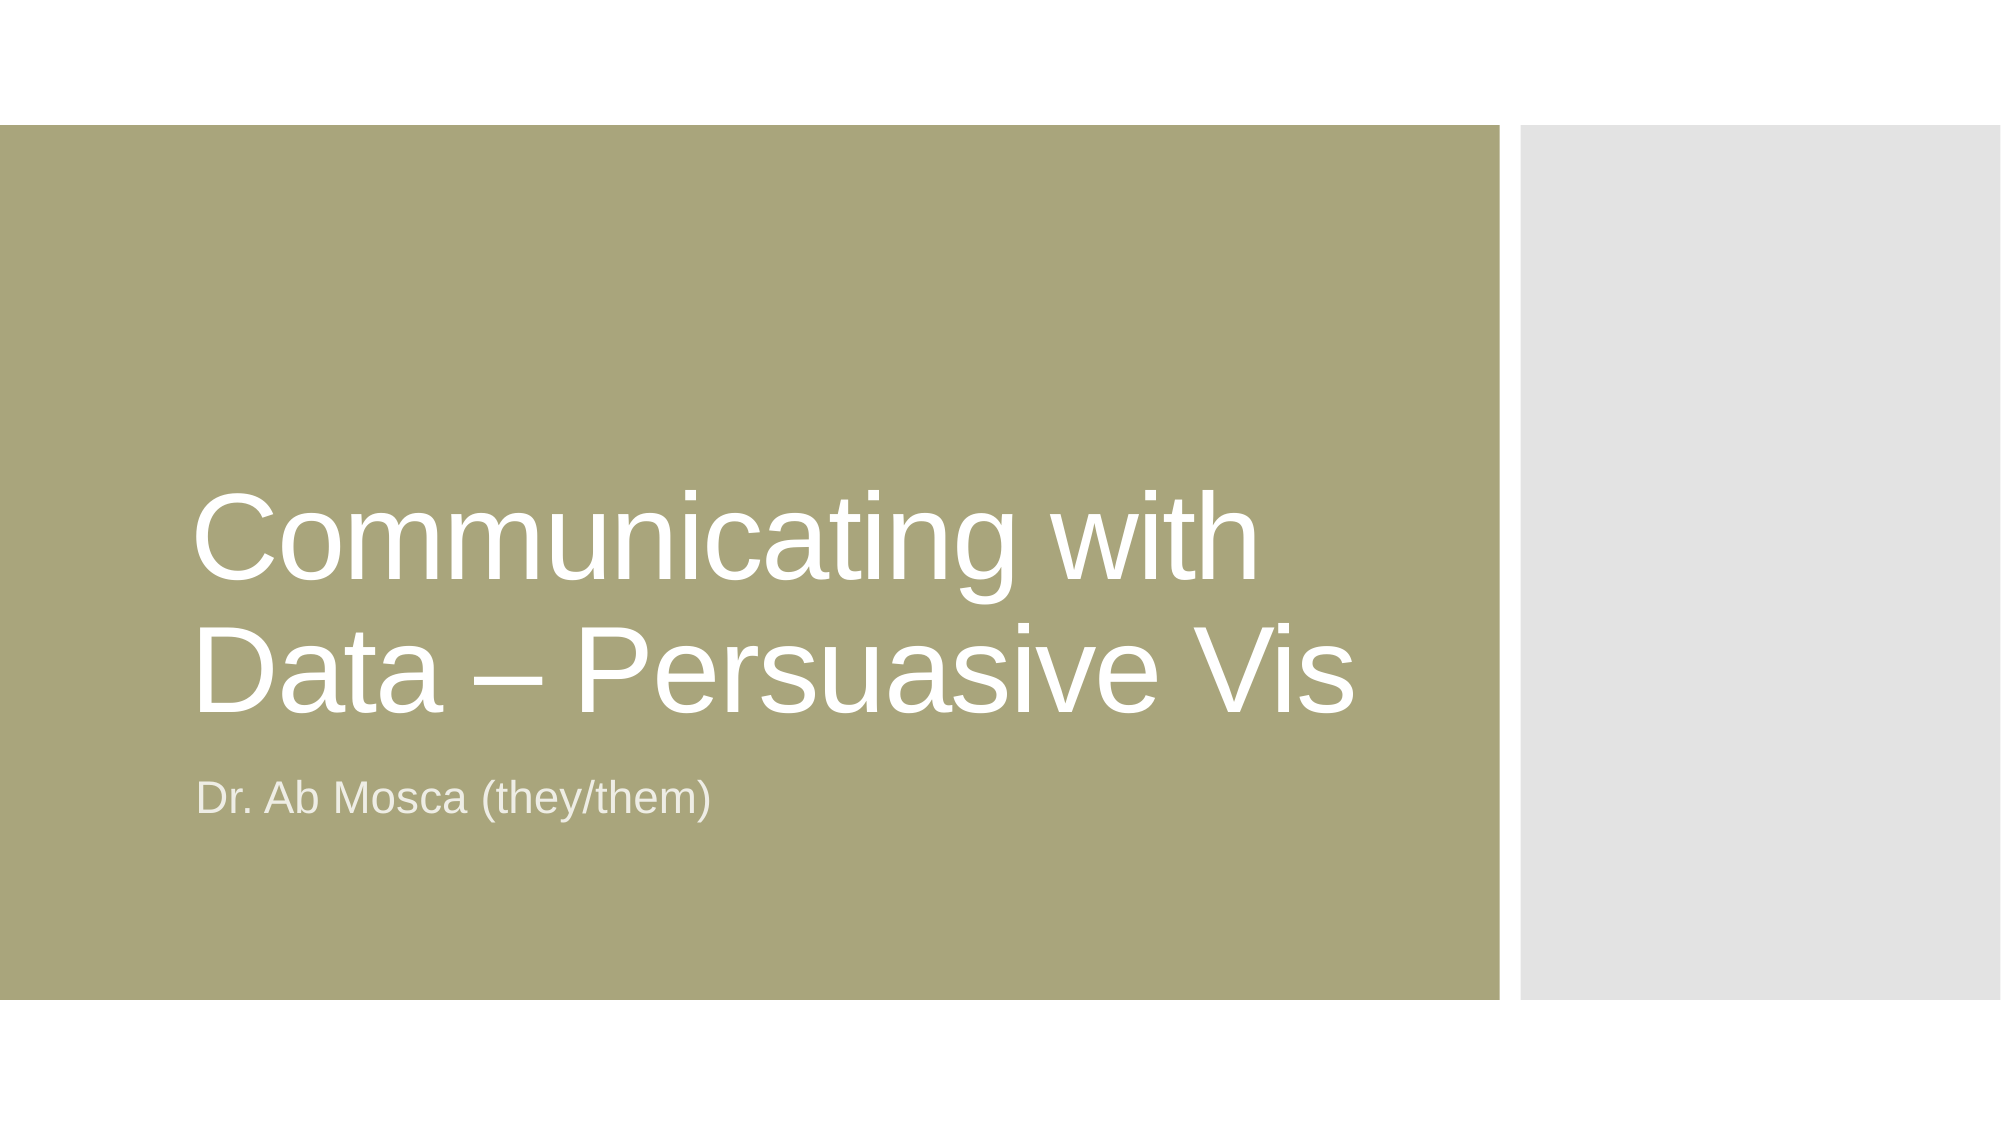

# Communicating with Data – Persuasive Vis
Dr. Ab Mosca (they/them)